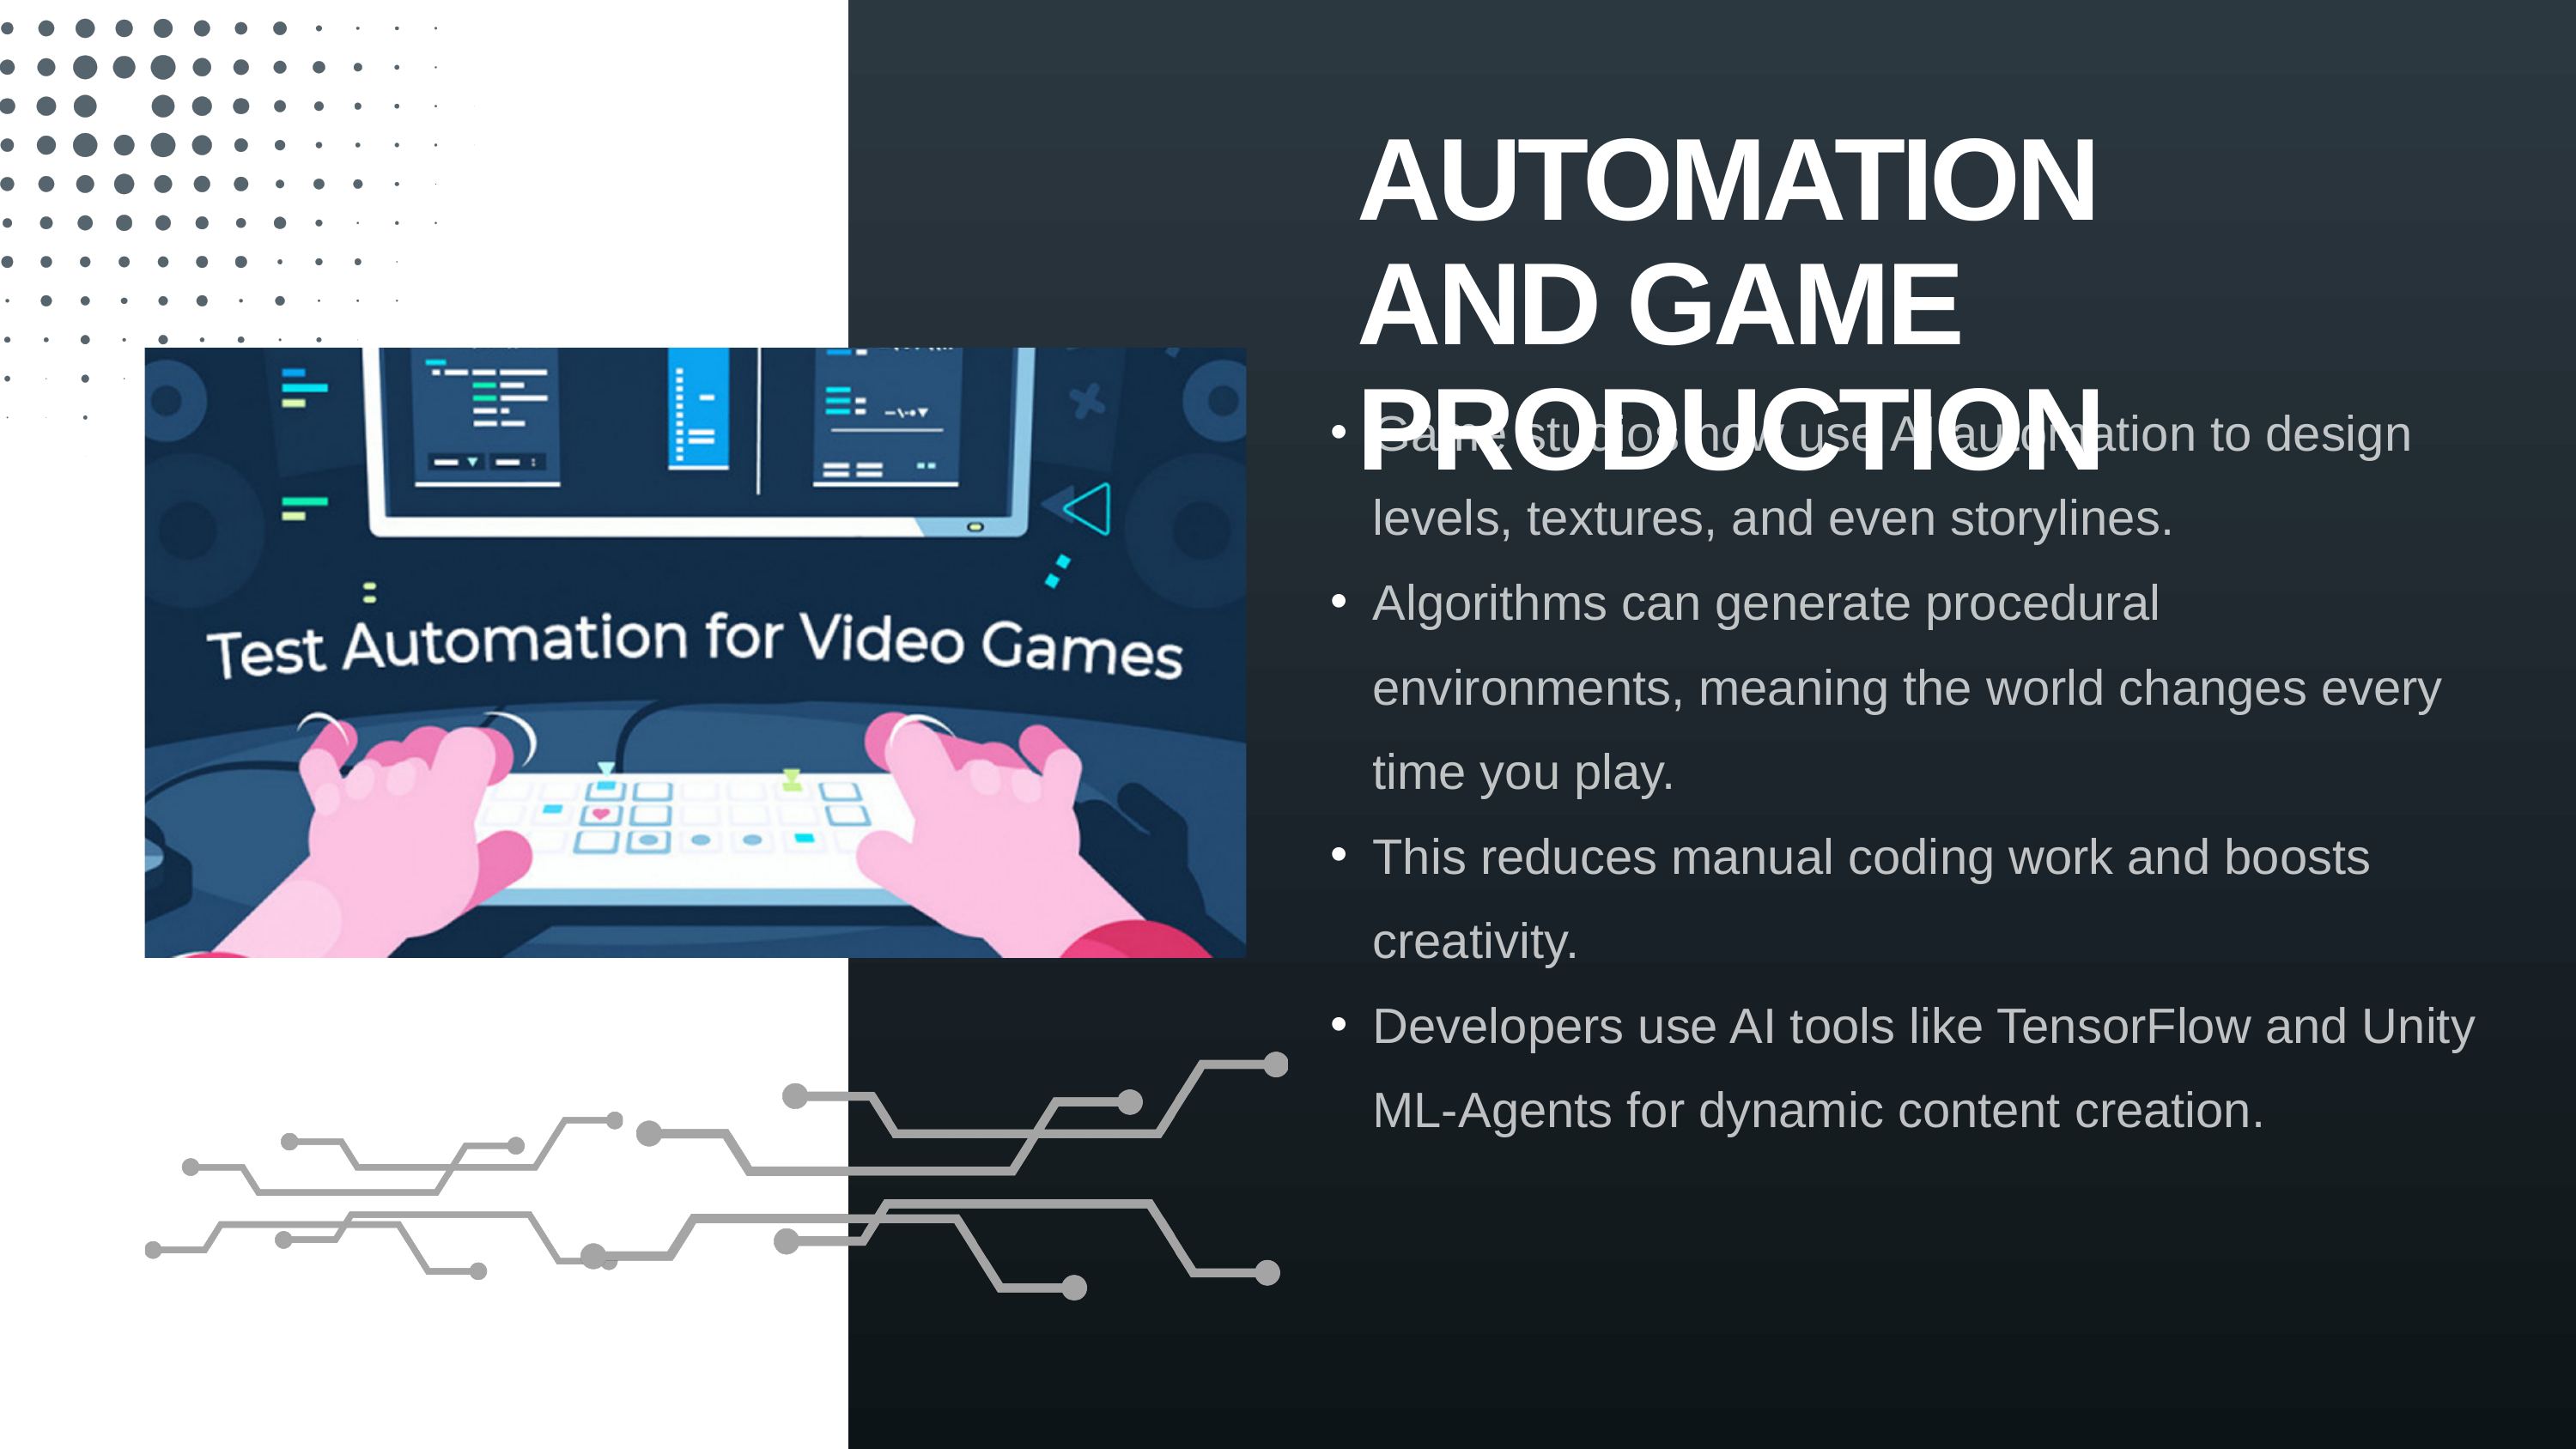

AUTOMATION AND GAME PRODUCTION

Game studios now use AI automation to design levels, textures, and even storylines.
Algorithms can generate procedural environments, meaning the world changes every time you play.
This reduces manual coding work and boosts creativity.
Developers use AI tools like TensorFlow and Unity ML-Agents for dynamic content creation.